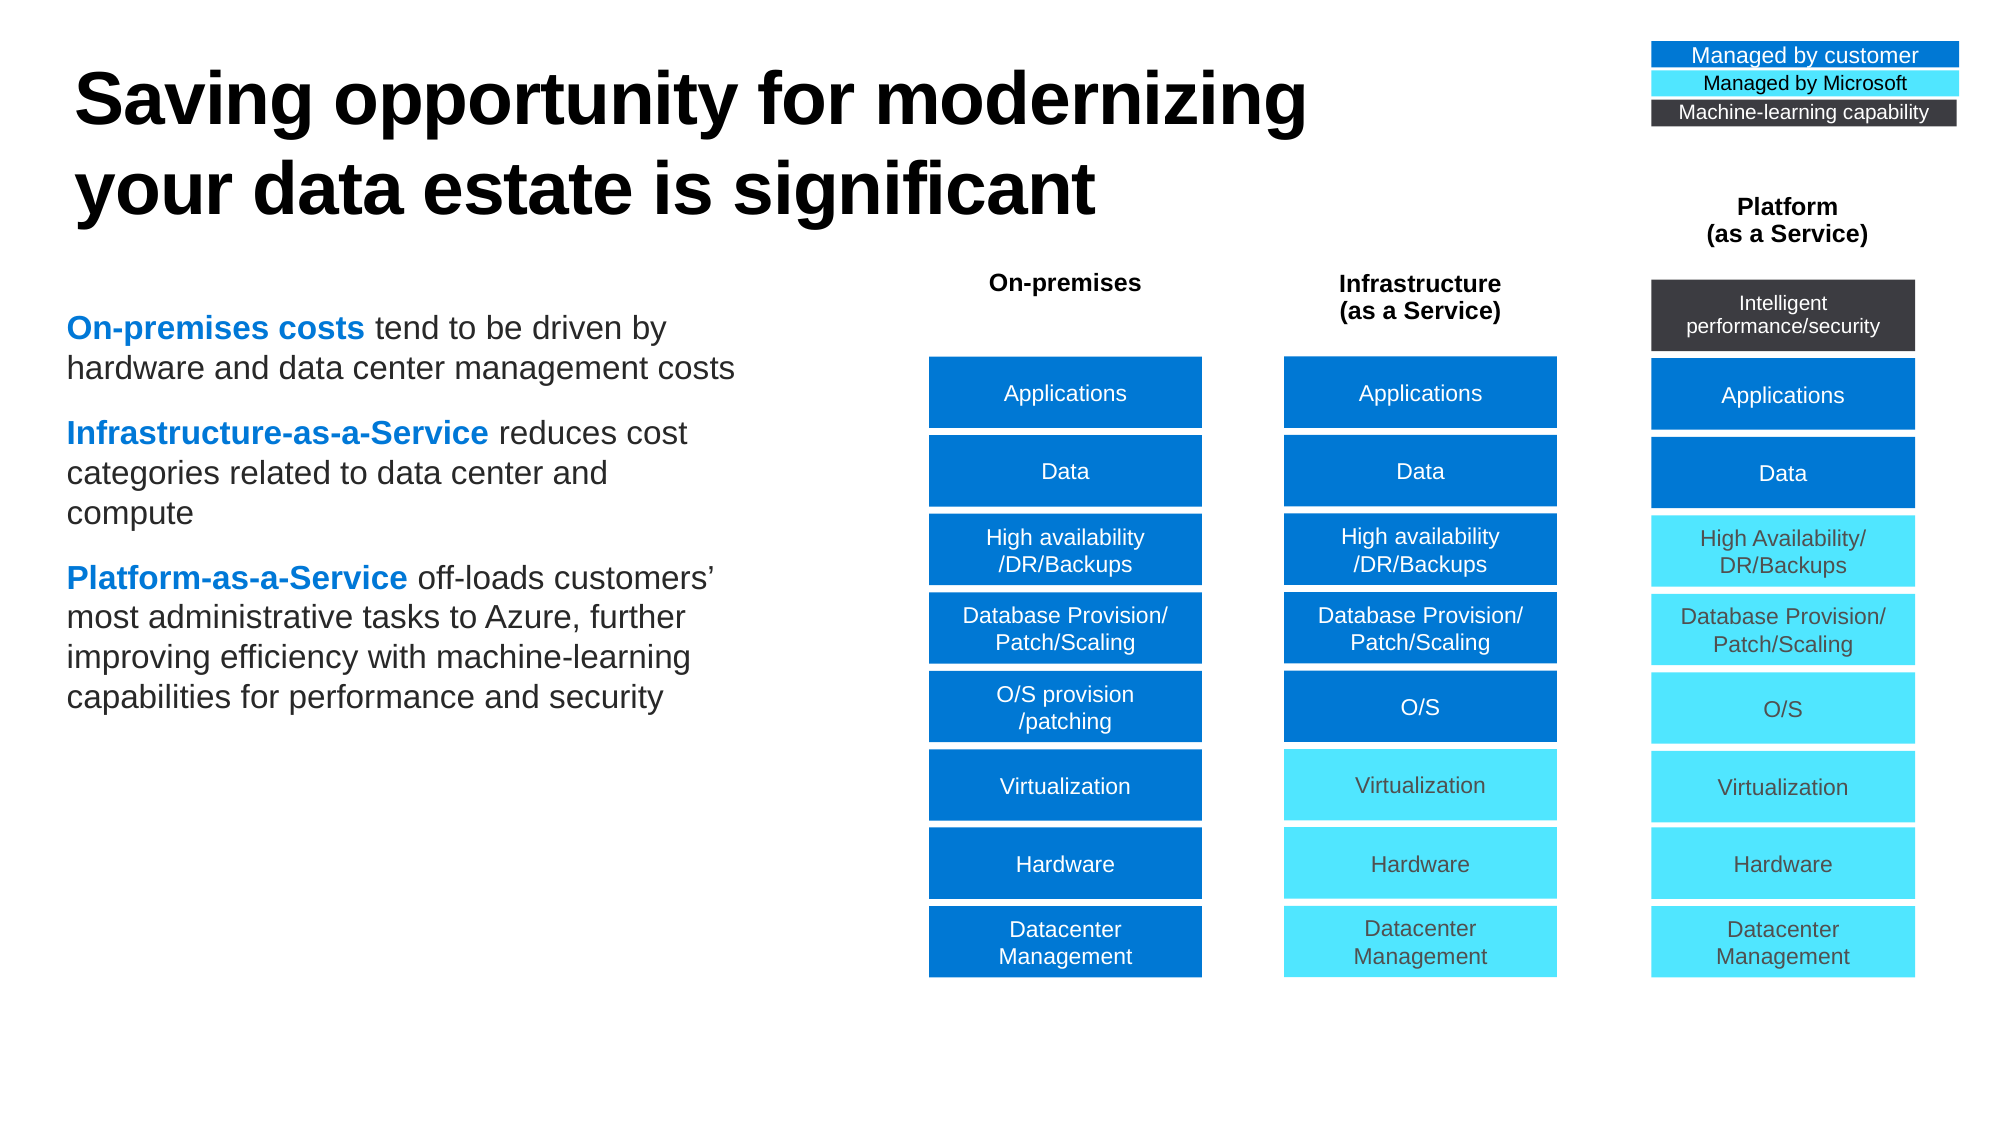

Managed by customer
Managed by Microsoft
Machine-learning capability
# Saving opportunity for modernizing your data estate is significant
Platform
(as a Service)
On-premises
Infrastructure
(as a Service)
Intelligent performance/security
On-premises costs tend to be driven by hardware and data center management costs
Infrastructure-as-a-Service reduces cost categories related to data center and compute
Platform-as-a-Service off-loads customers’ most administrative tasks to Azure, further improving efficiency with machine-learning capabilities for performance and security
Applications
Applications
Applications
Data
Data
Data
High availability /DR/Backups
High availability /DR/Backups
High Availability/ DR/Backups
Database Provision/ Patch/Scaling
Database Provision/ Patch/Scaling
Database Provision/ Patch/Scaling
O/S
O/S provision /patching
O/S
Virtualization
Virtualization
Virtualization
Hardware
Hardware
Hardware
Datacenter Management
Datacenter Management
Datacenter Management